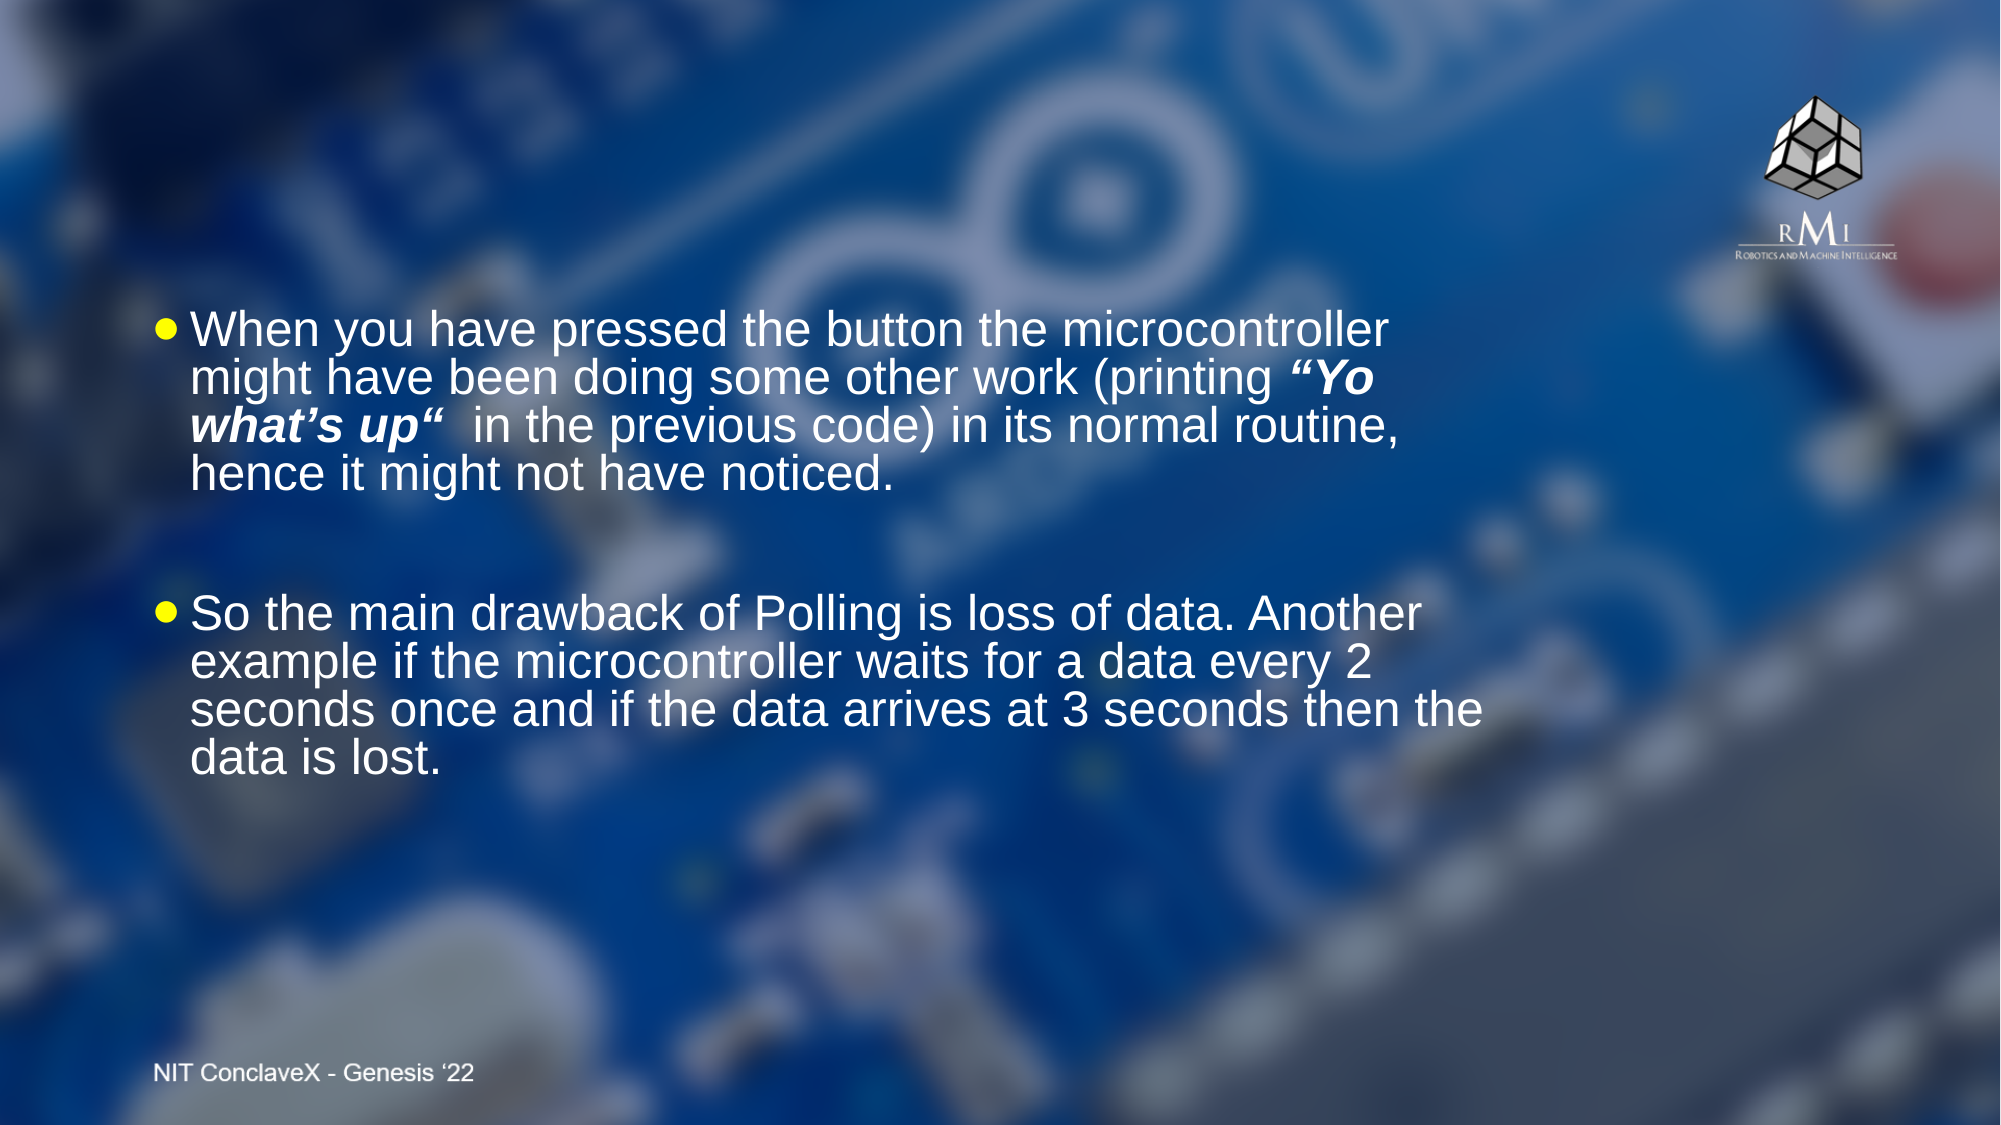

When you have pressed the button the microcontroller might have been doing some other work (printing “Yo what’s up“  in the previous code) in its normal routine, hence it might not have noticed.

So the main drawback of Polling is loss of data. Another example if the microcontroller waits for a data every 2 seconds once and if the data arrives at 3 seconds then the data is lost.